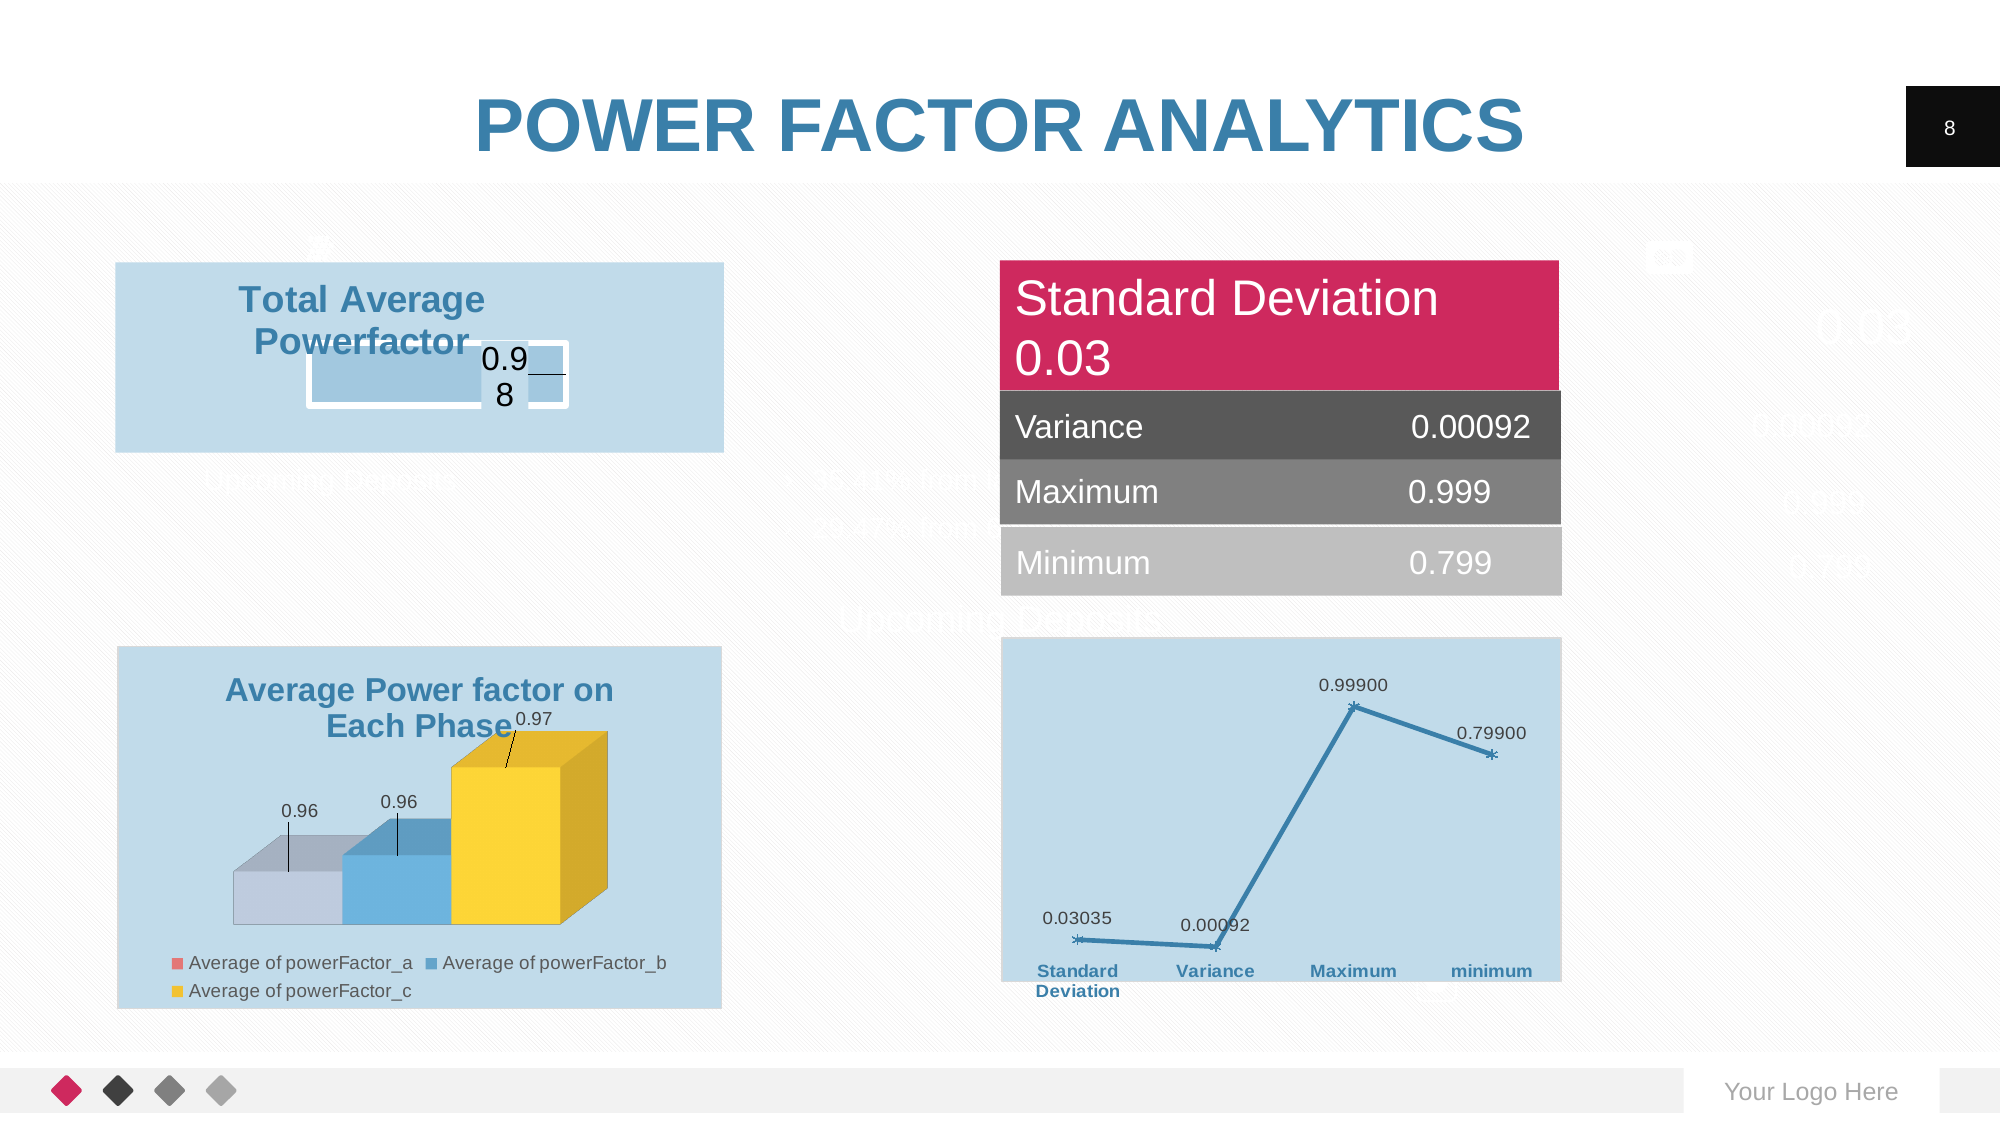

# Power Factor Analytics
8
Upcoming Deposits

Standard Deviation  0.03

### Chart: Total Average Powerfactor

| Category | Total |
|---|---|
| Total | 0.9833723514628053 |
0.03
Variance                             0.00092
0.00092
Upcoming Deposits
35.41% from last week
29.47% from 6 months ago
Maximum                           0.999
0.999
Minimum                            0.799
0.799

### Chart

| Category |  |
|---|---|
| Standard Deviation | 0.03035215949465346 |
| Variance | 0.0009212535859888821 |
| Maximum | 0.999 |
| minimum | 0.799 |

[unsupported chart]

Your Logo Here